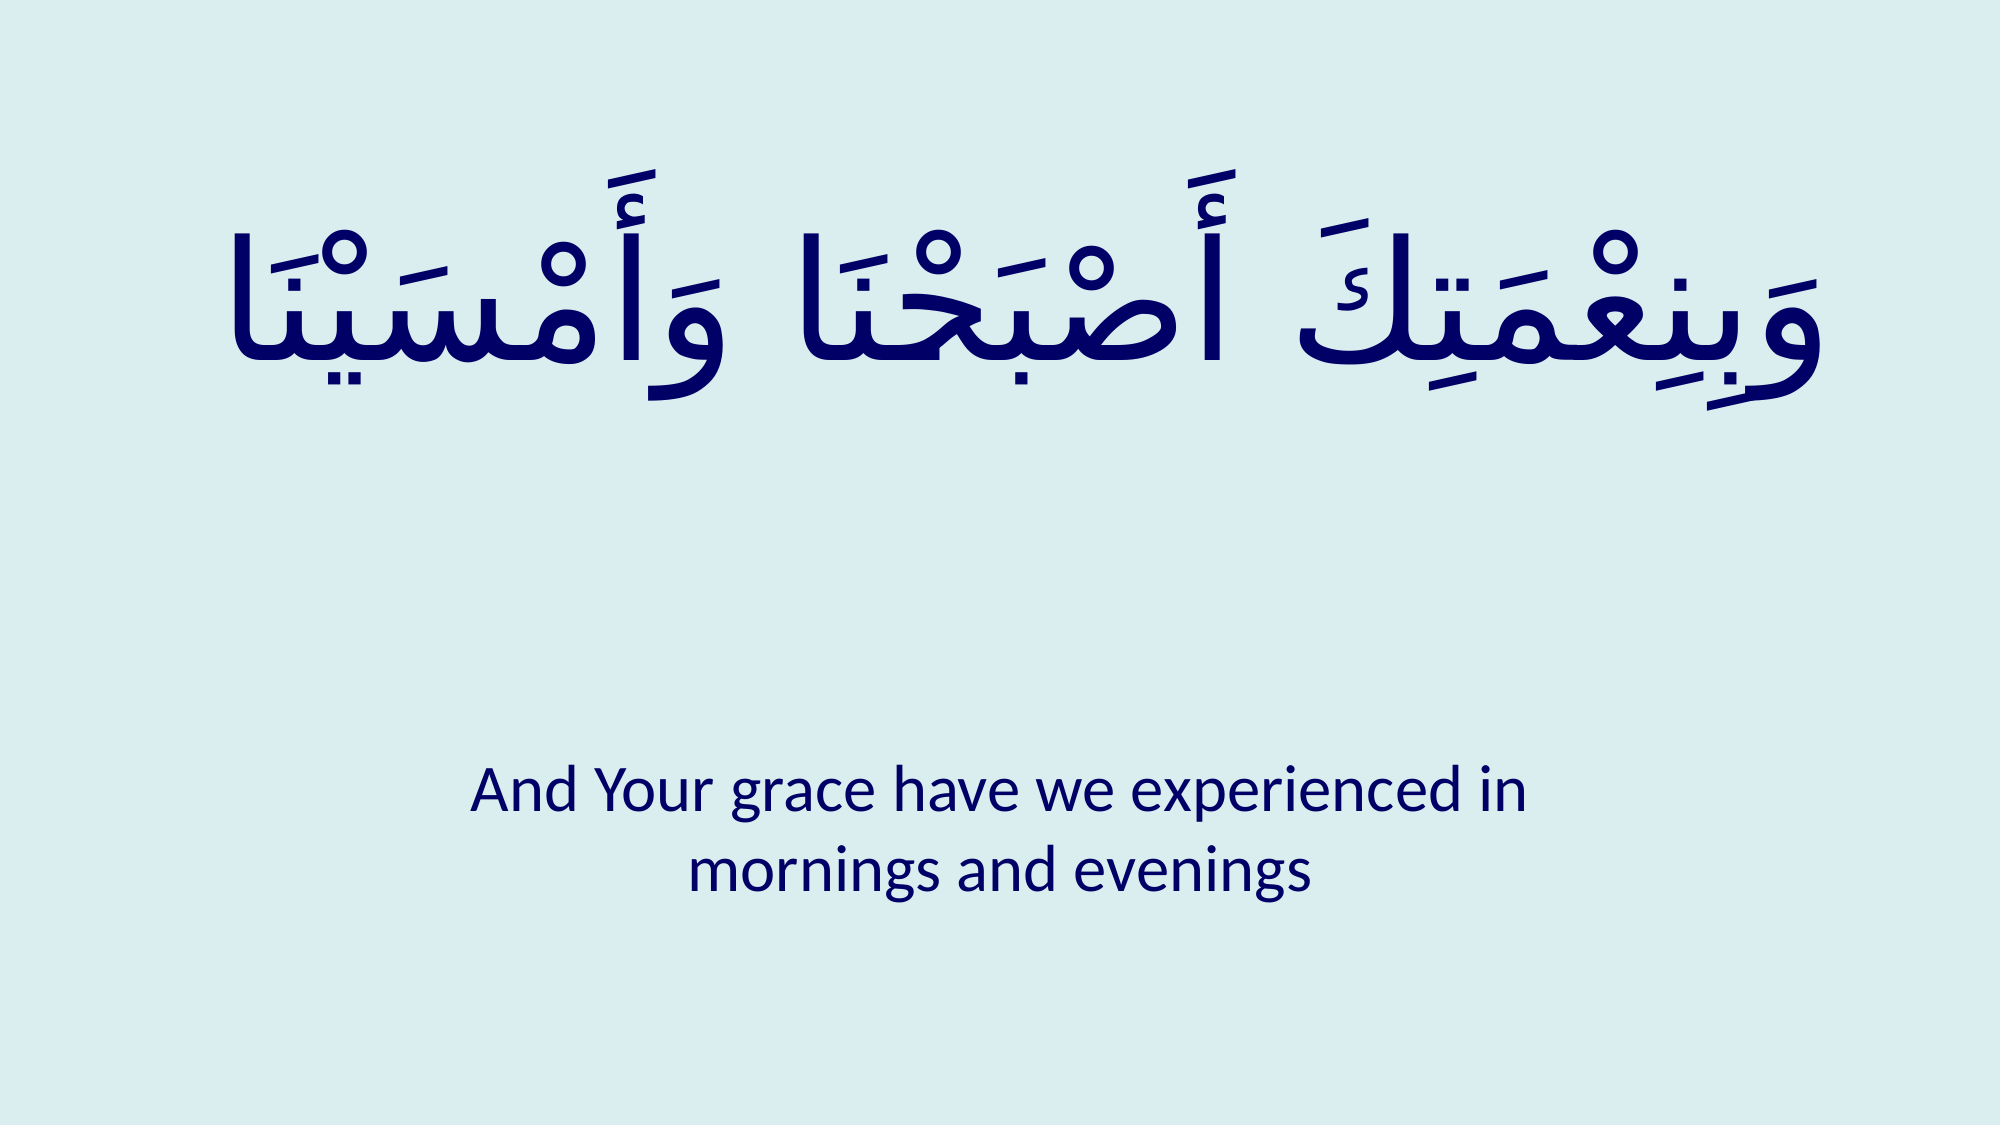

# وَبِنِعْمَتِكَ أَصْبَحْنَا وَأَمْسَيْنَا
And Your grace have we experienced in mornings and evenings